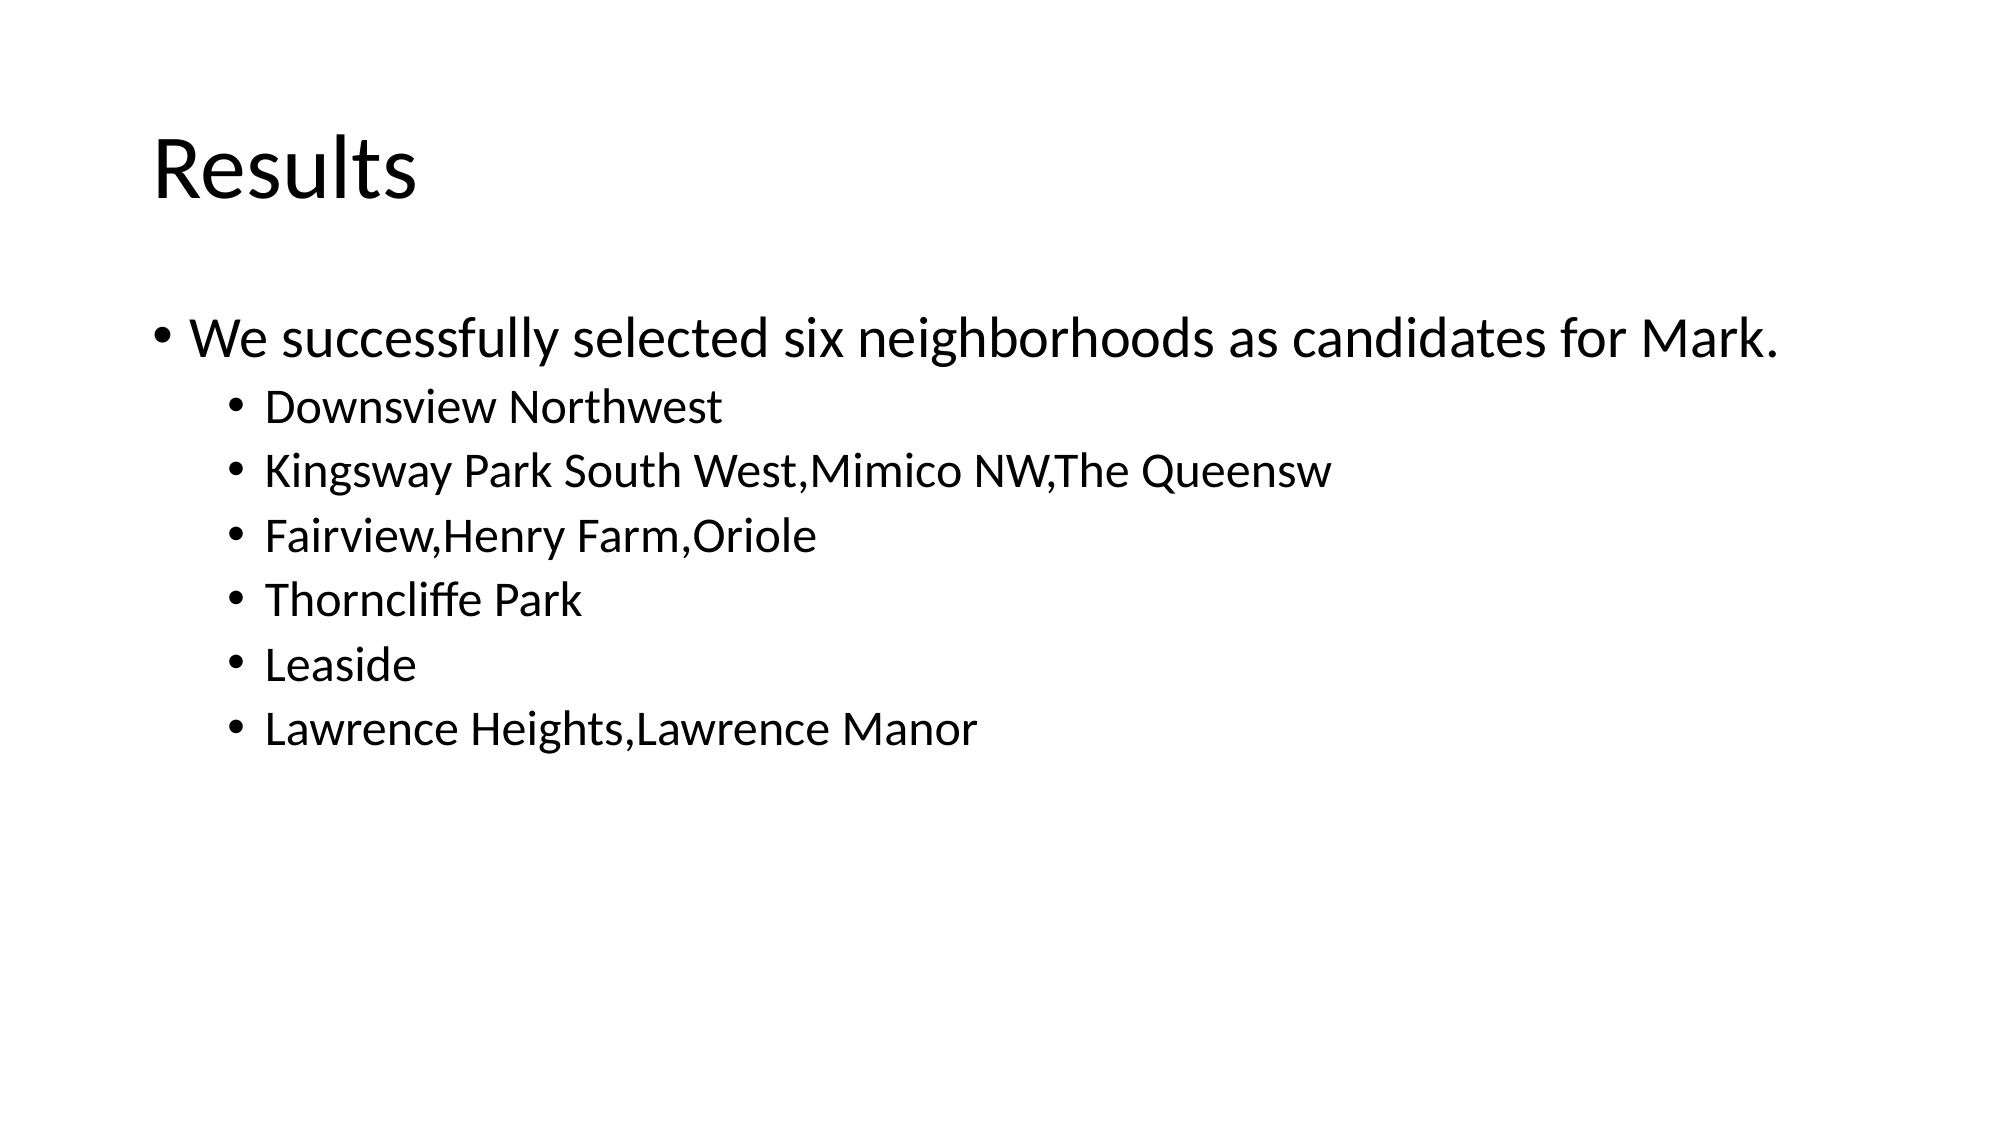

# Results
We successfully selected six neighborhoods as candidates for Mark.
Downsview Northwest
Kingsway Park South West,Mimico NW,The Queensw
Fairview,Henry Farm,Oriole
Thorncliffe Park
Leaside
Lawrence Heights,Lawrence Manor